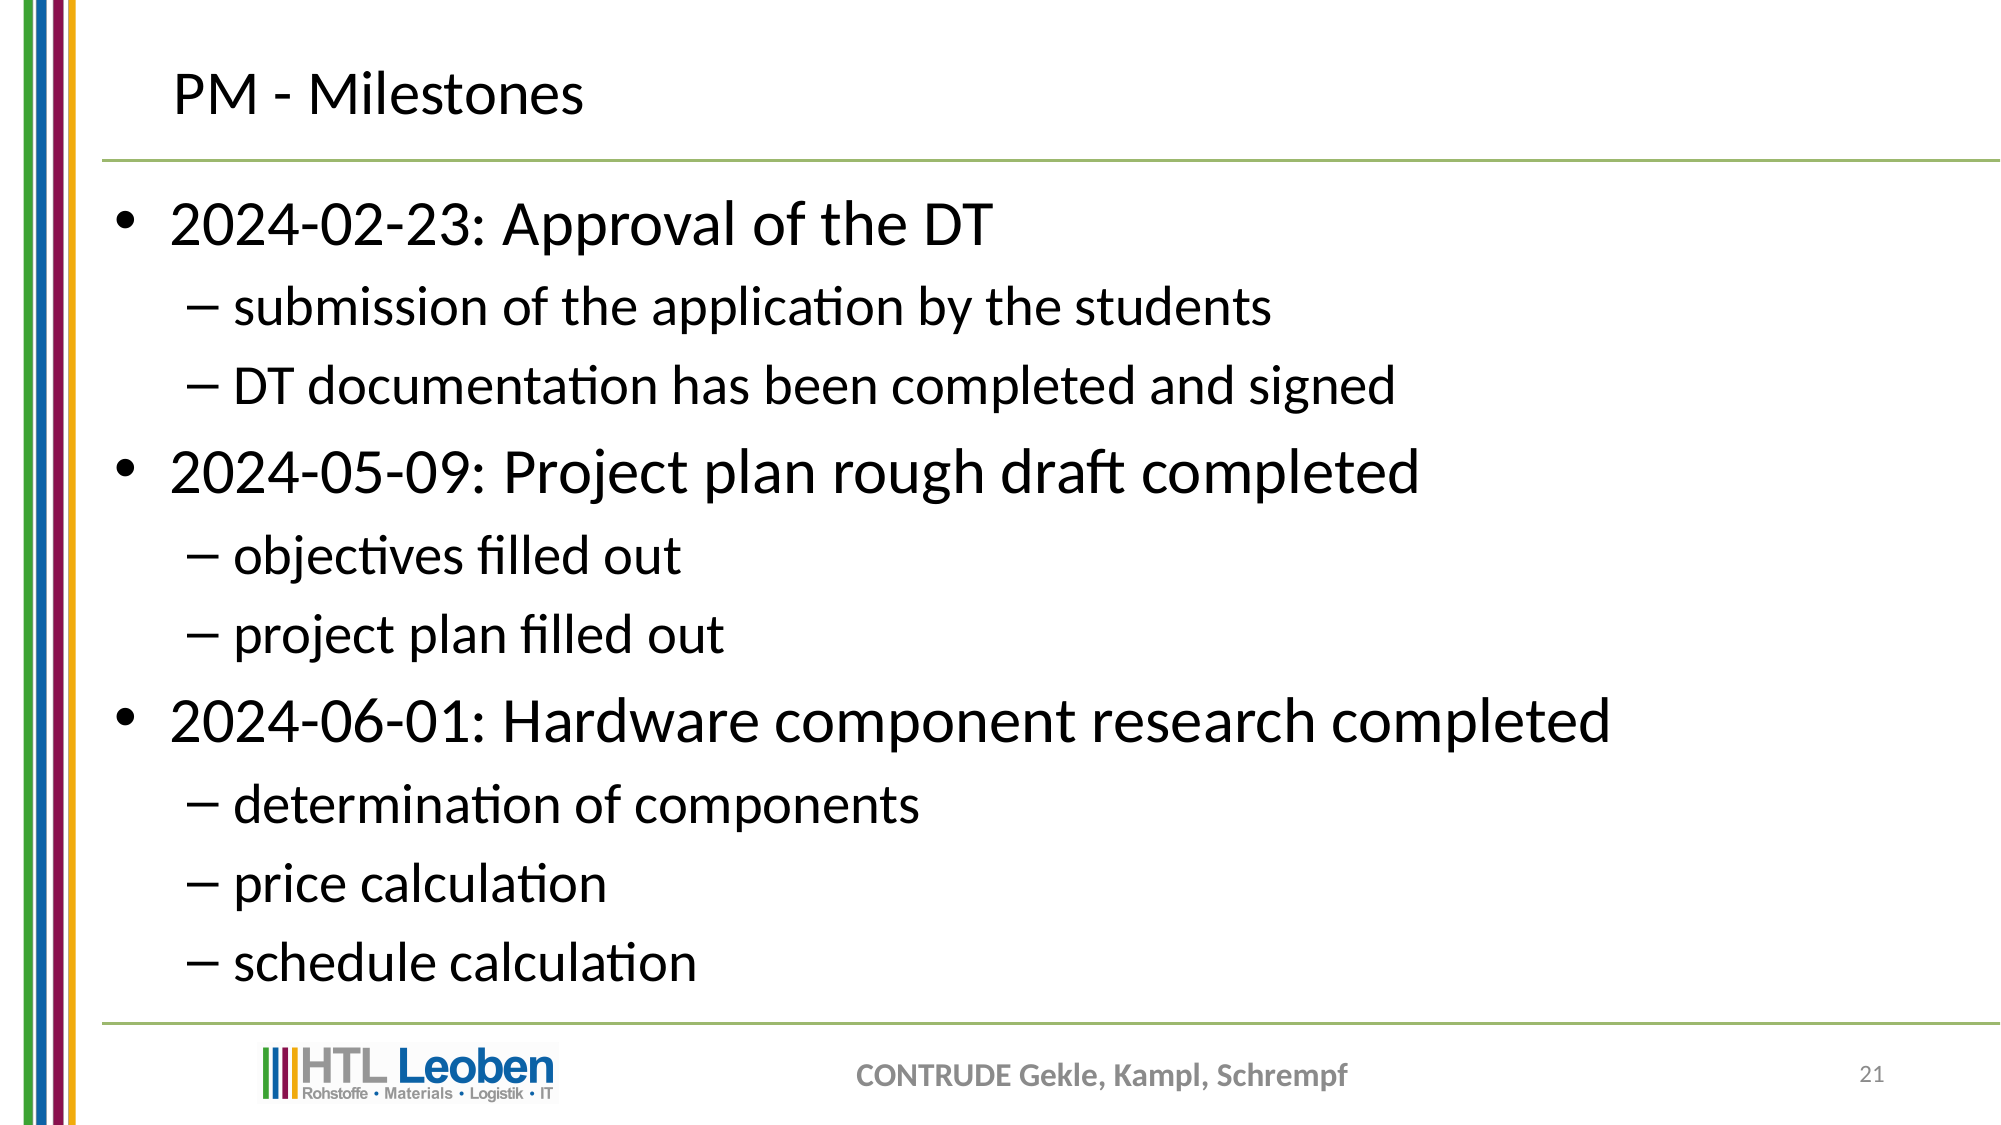

# PM - Milestones
2024-02-23: Approval of the DT
submission of the application by the students
DT documentation has been completed and signed
2024-05-09: Project plan rough draft completed
objectives filled out
project plan filled out
2024-06-01: Hardware component research completed
determination of components
price calculation
schedule calculation
CONTRUDE Gekle, Kampl, Schrempf
21